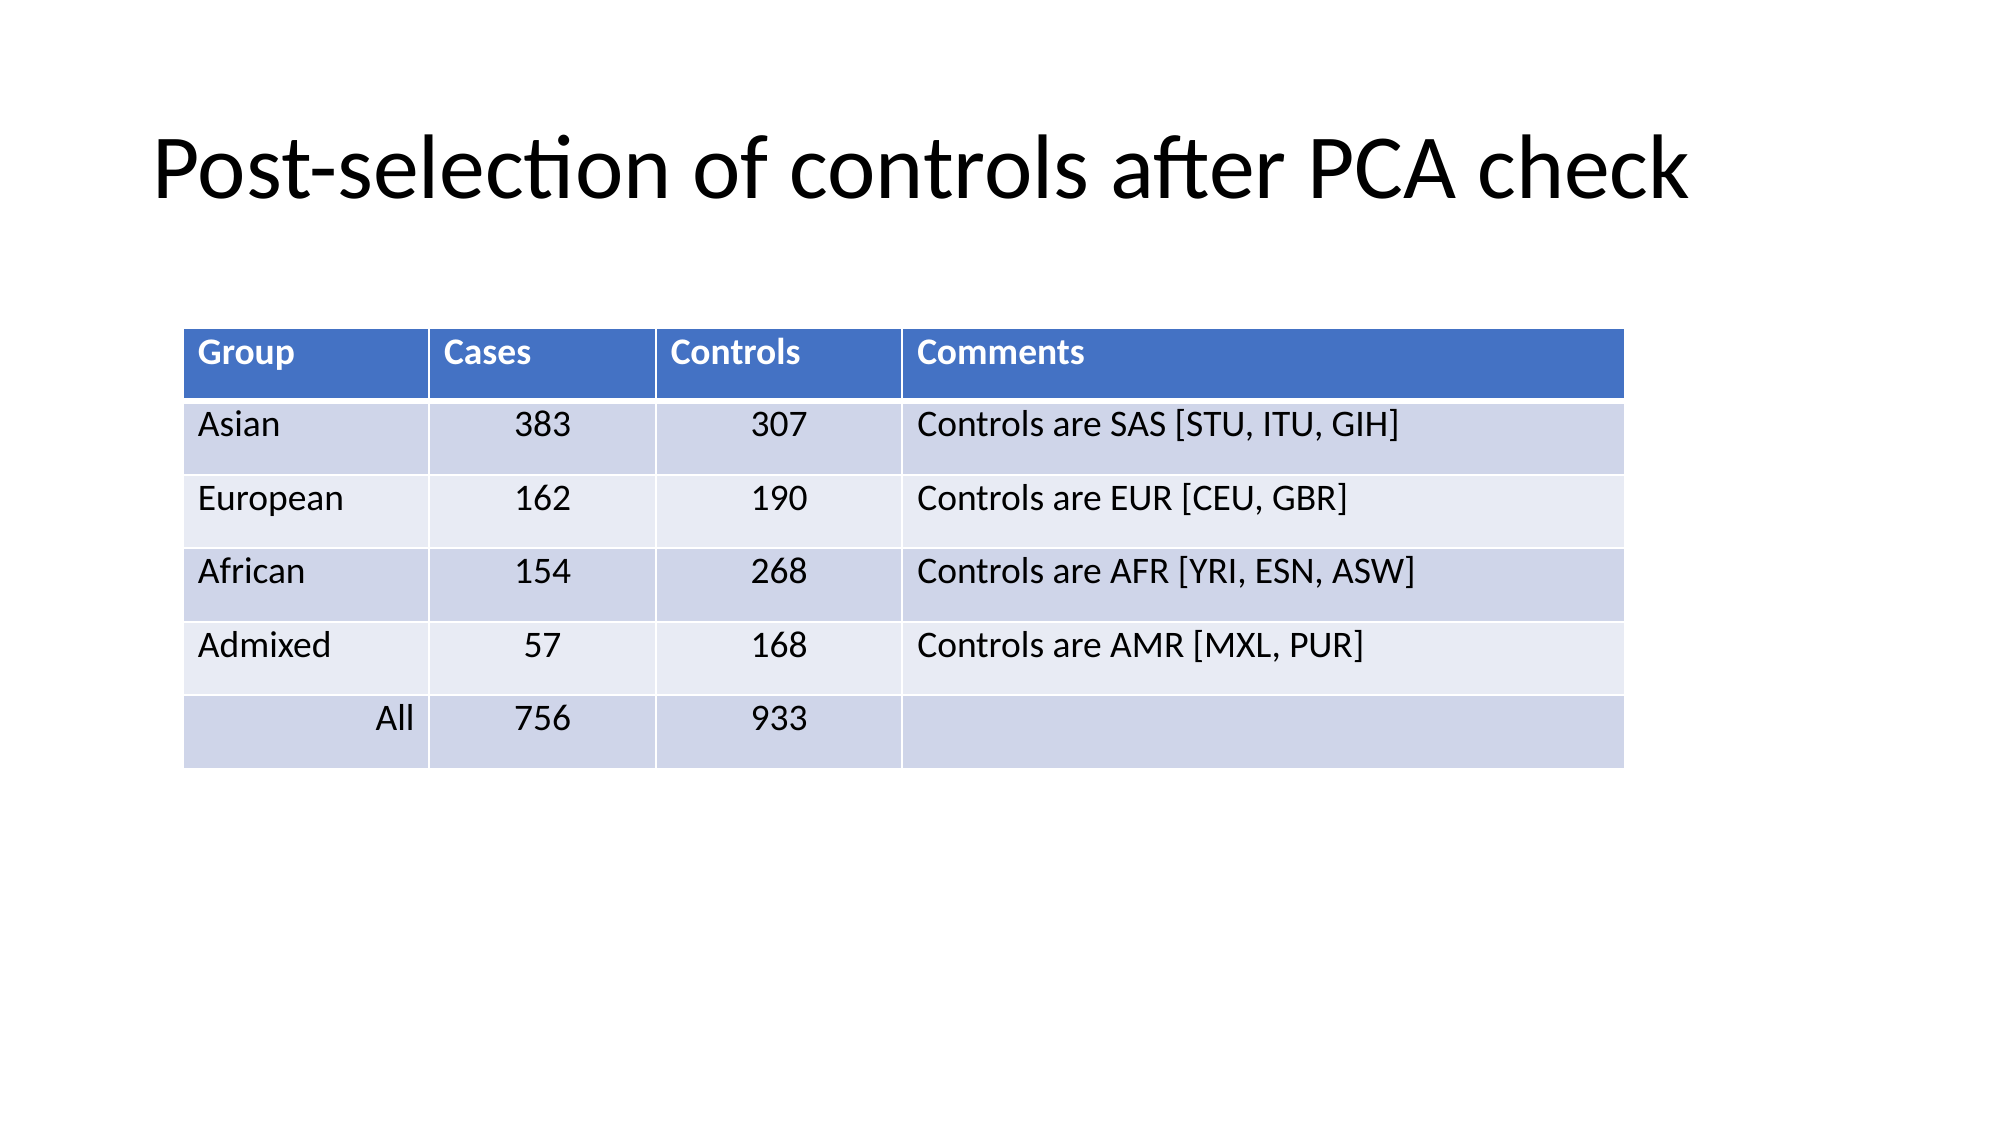

# Post-selection of controls after PCA check
| Group | Cases | Controls | Comments |
| --- | --- | --- | --- |
| Asian | 383 | 307 | Controls are SAS [STU, ITU, GIH] |
| European | 162 | 190 | Controls are EUR [CEU, GBR] |
| African | 154 | 268 | Controls are AFR [YRI, ESN, ASW] |
| Admixed | 57 | 168 | Controls are AMR [MXL, PUR] |
| All | 756 | 933 |  |